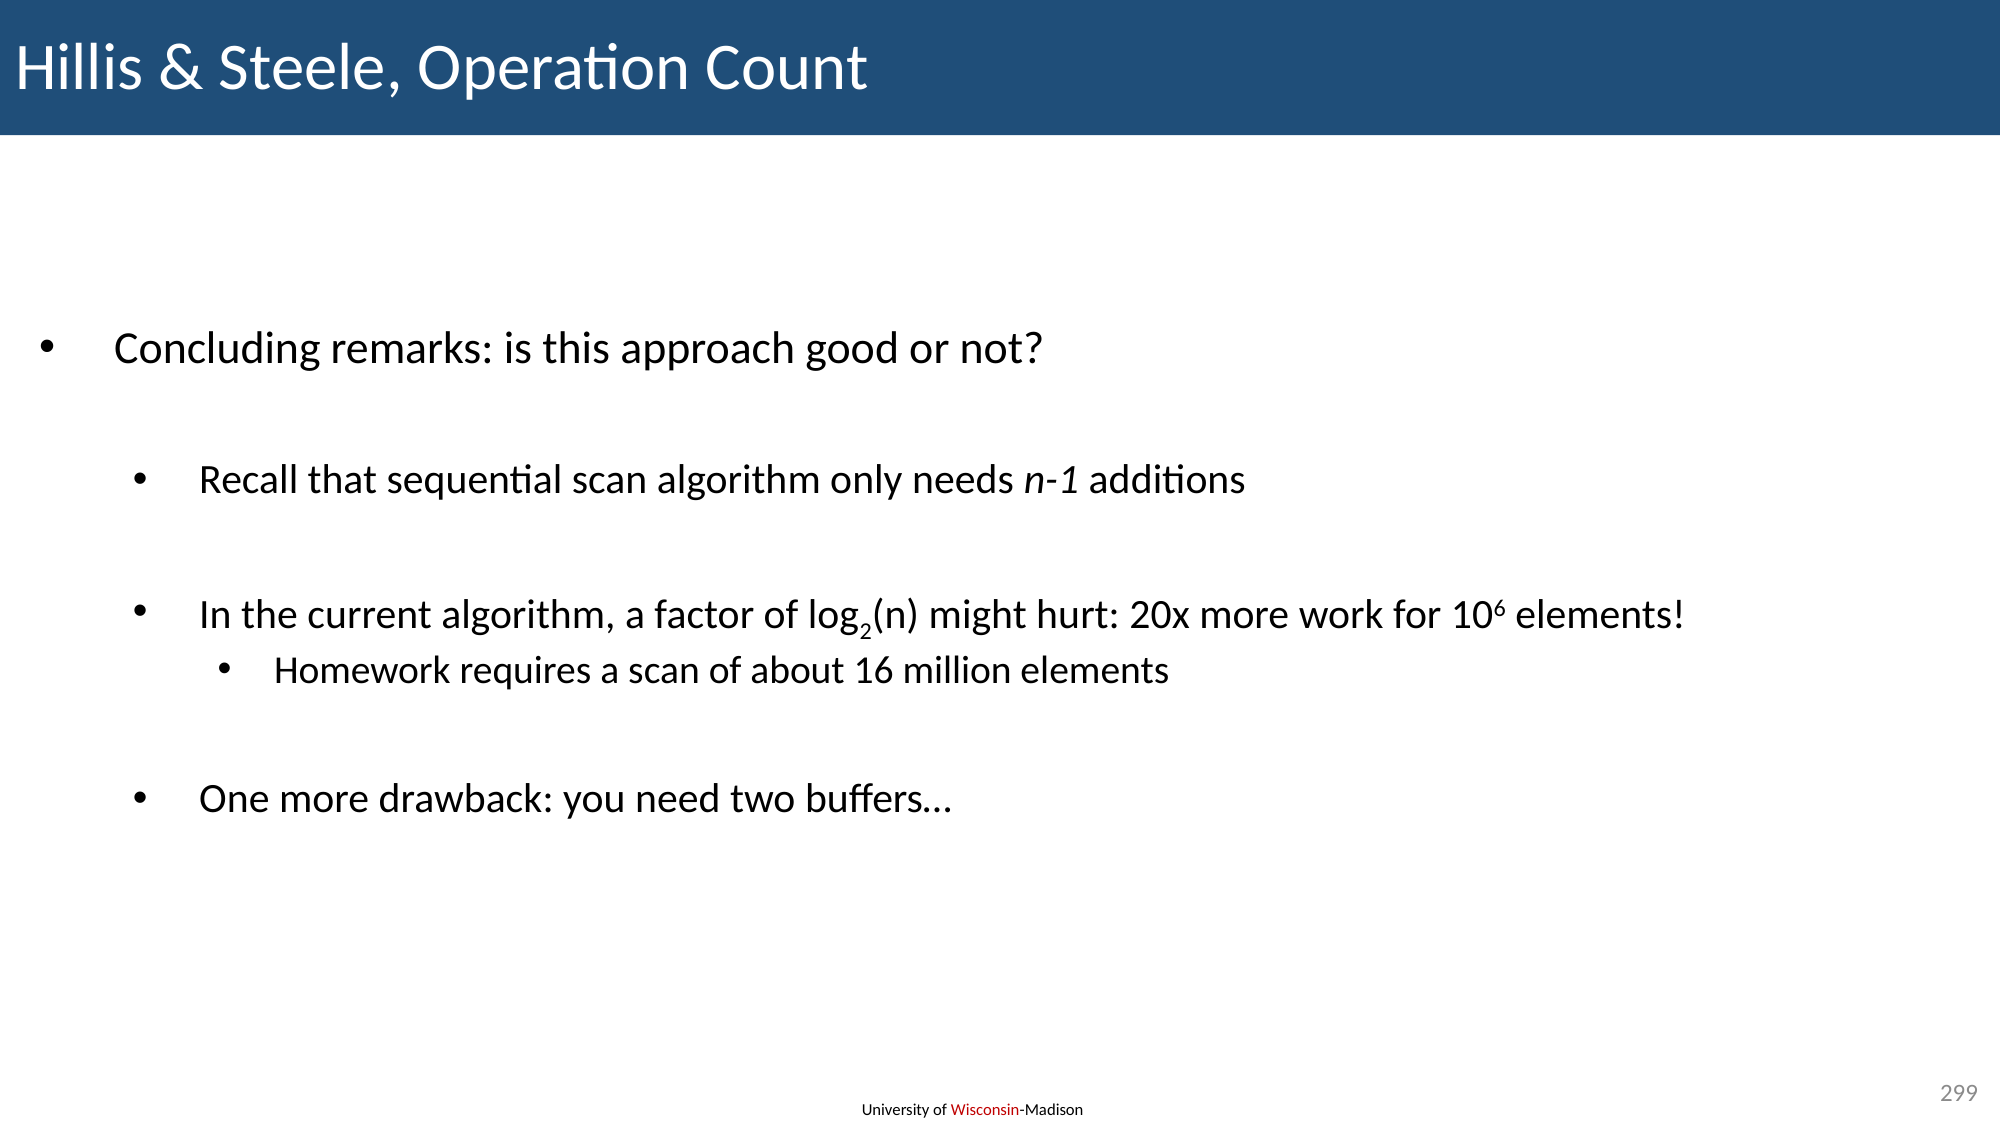

# Hillis & Steele, Operation Count

Concluding remarks: is this approach good or not?

Recall that sequential scan algorithm only needs n-1 additions

In the current algorithm, a factor of log2(n) might hurt: 20x more work for 106 elements!
Homework requires a scan of about 16 million elements

One more drawback: you need two buffers…

299